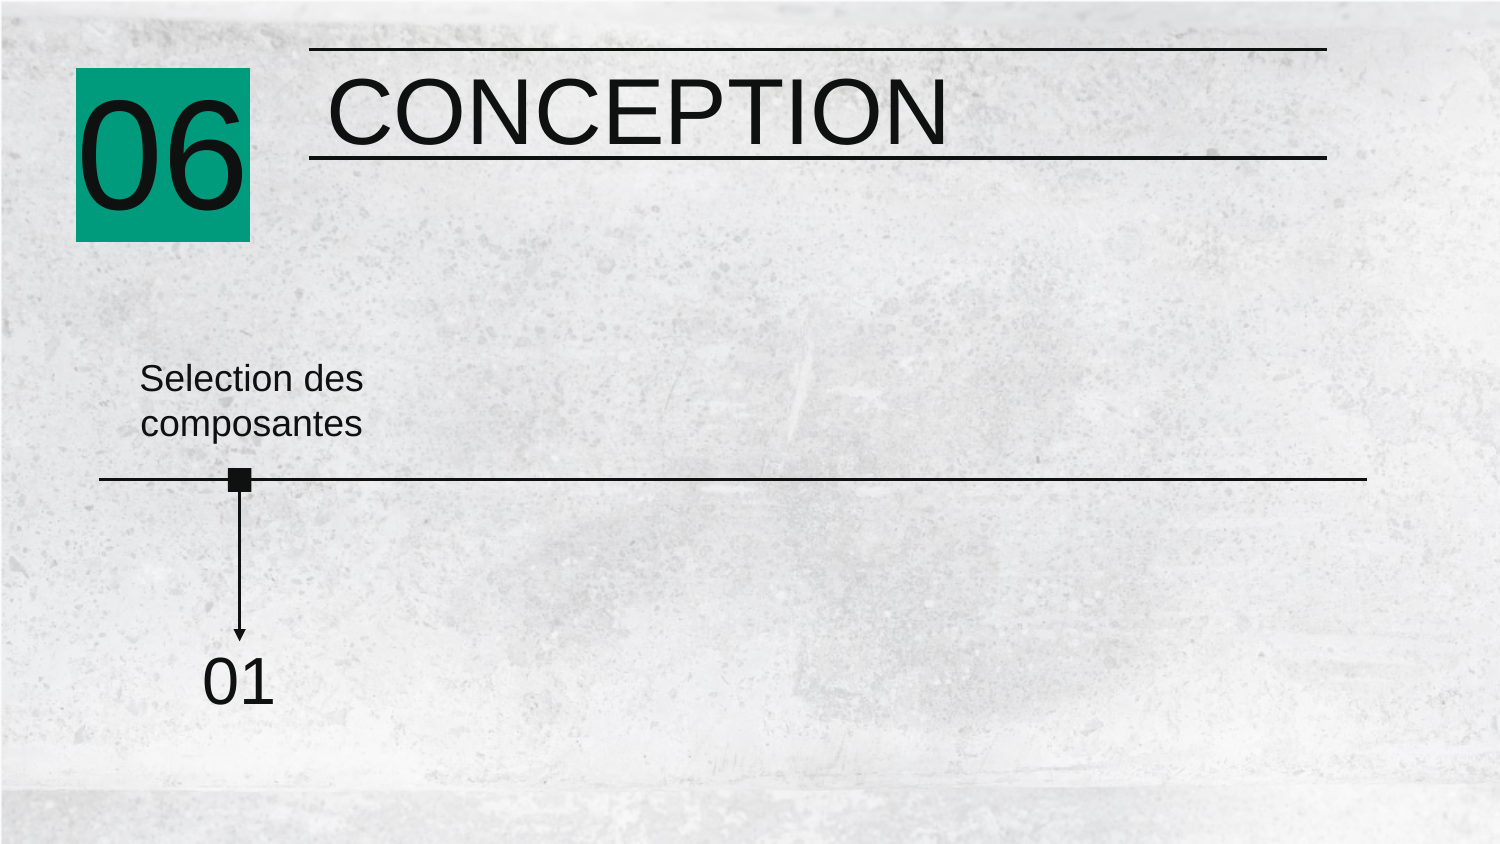

# CONCEPTION
06
Selection des composantes

01